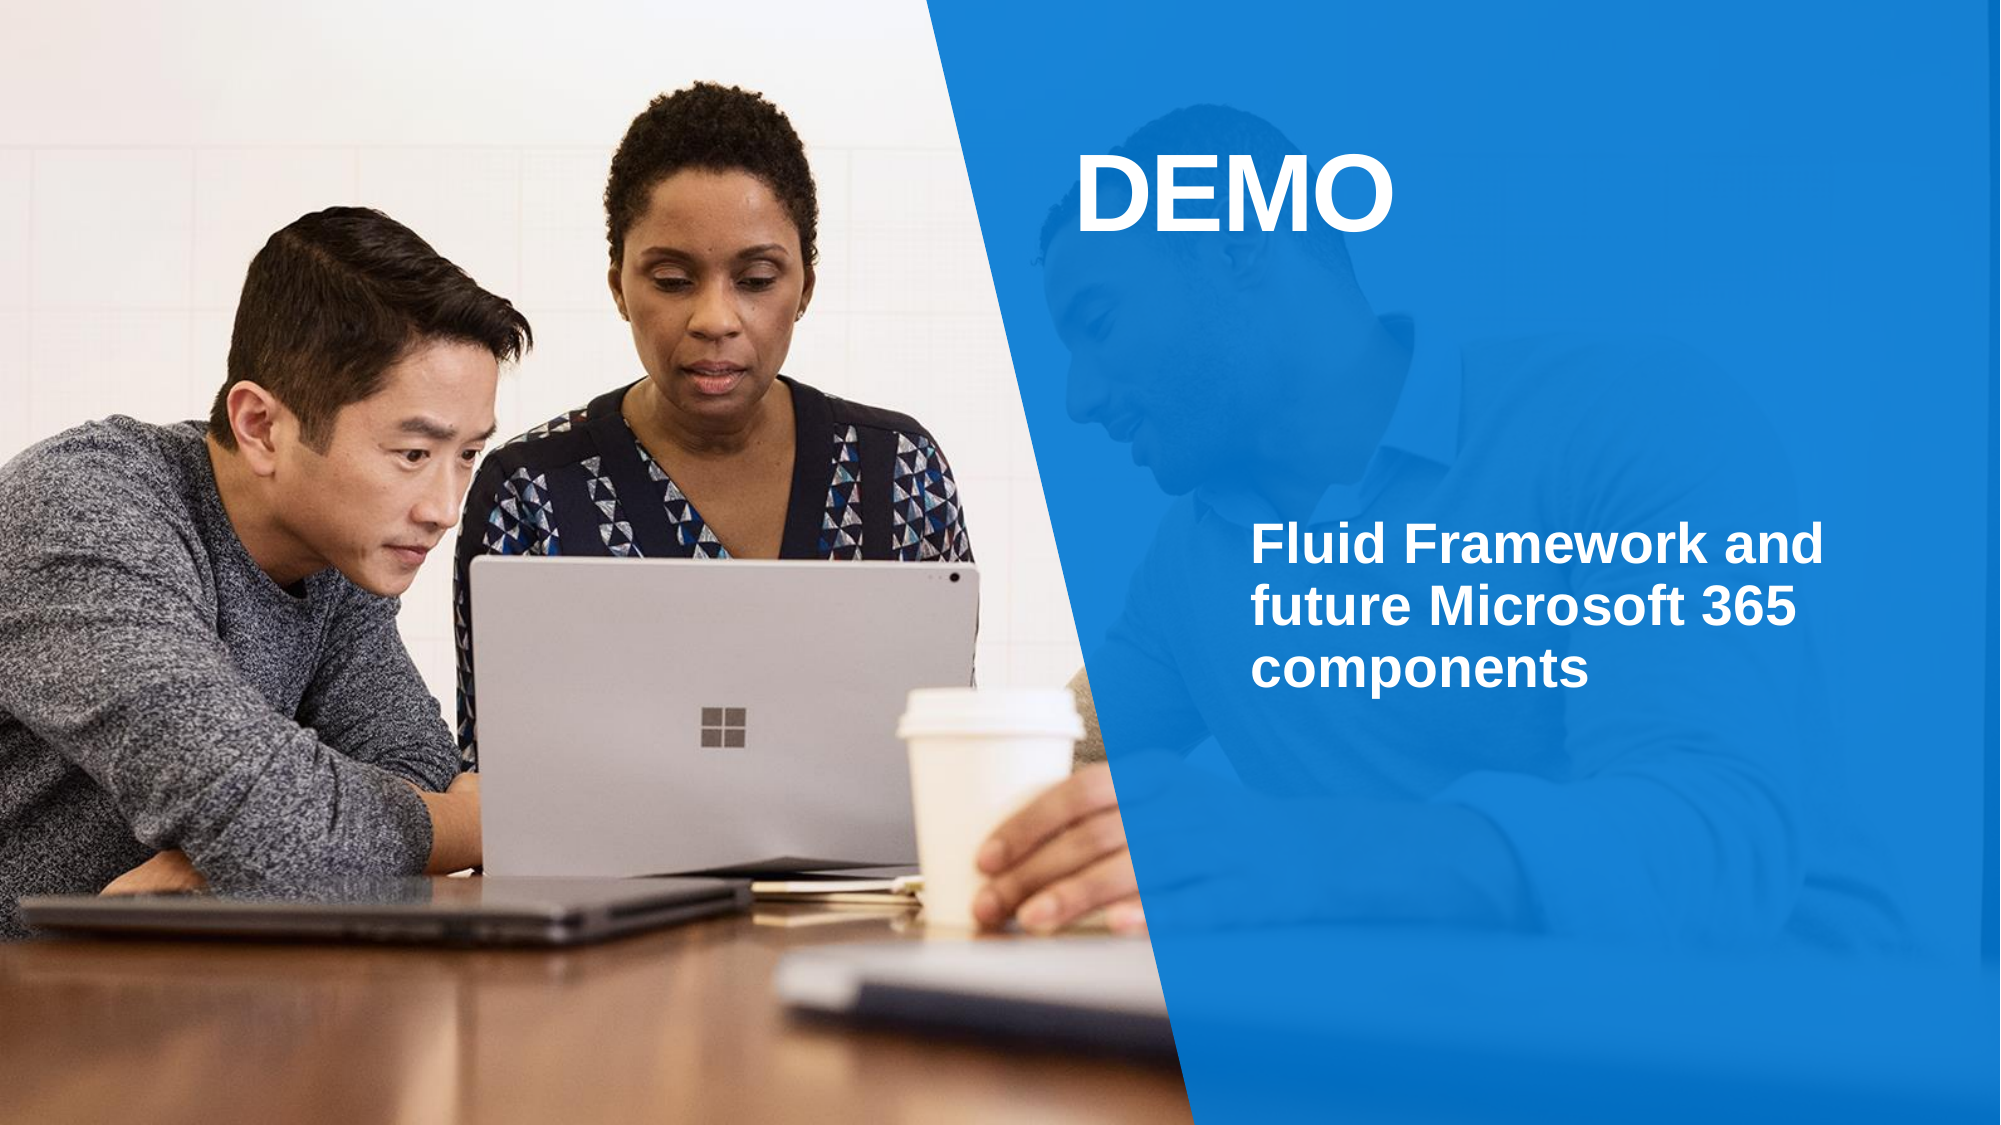

# DEMO
Fluid Framework and future Microsoft 365 components